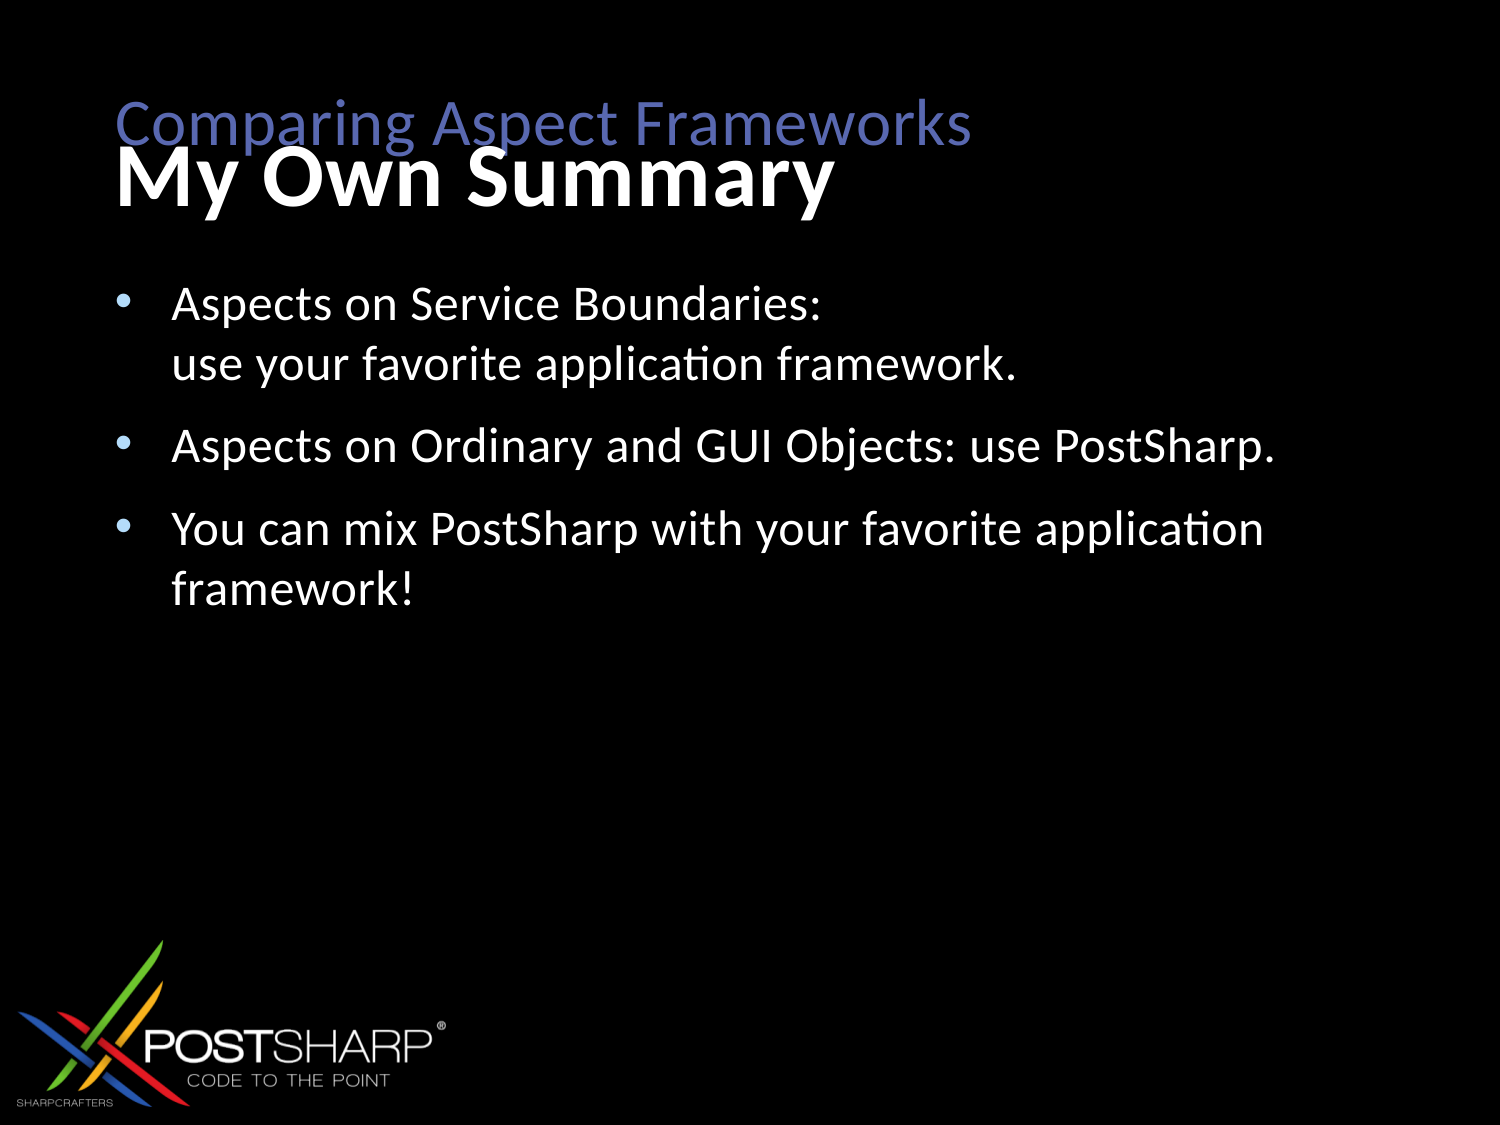

# My Own Summary
Comparing Aspect Frameworks
Aspects on Service Boundaries:
use your favorite application framework.
Aspects on Ordinary and GUI Objects: use PostSharp.
You can mix PostSharp with your favorite application framework!